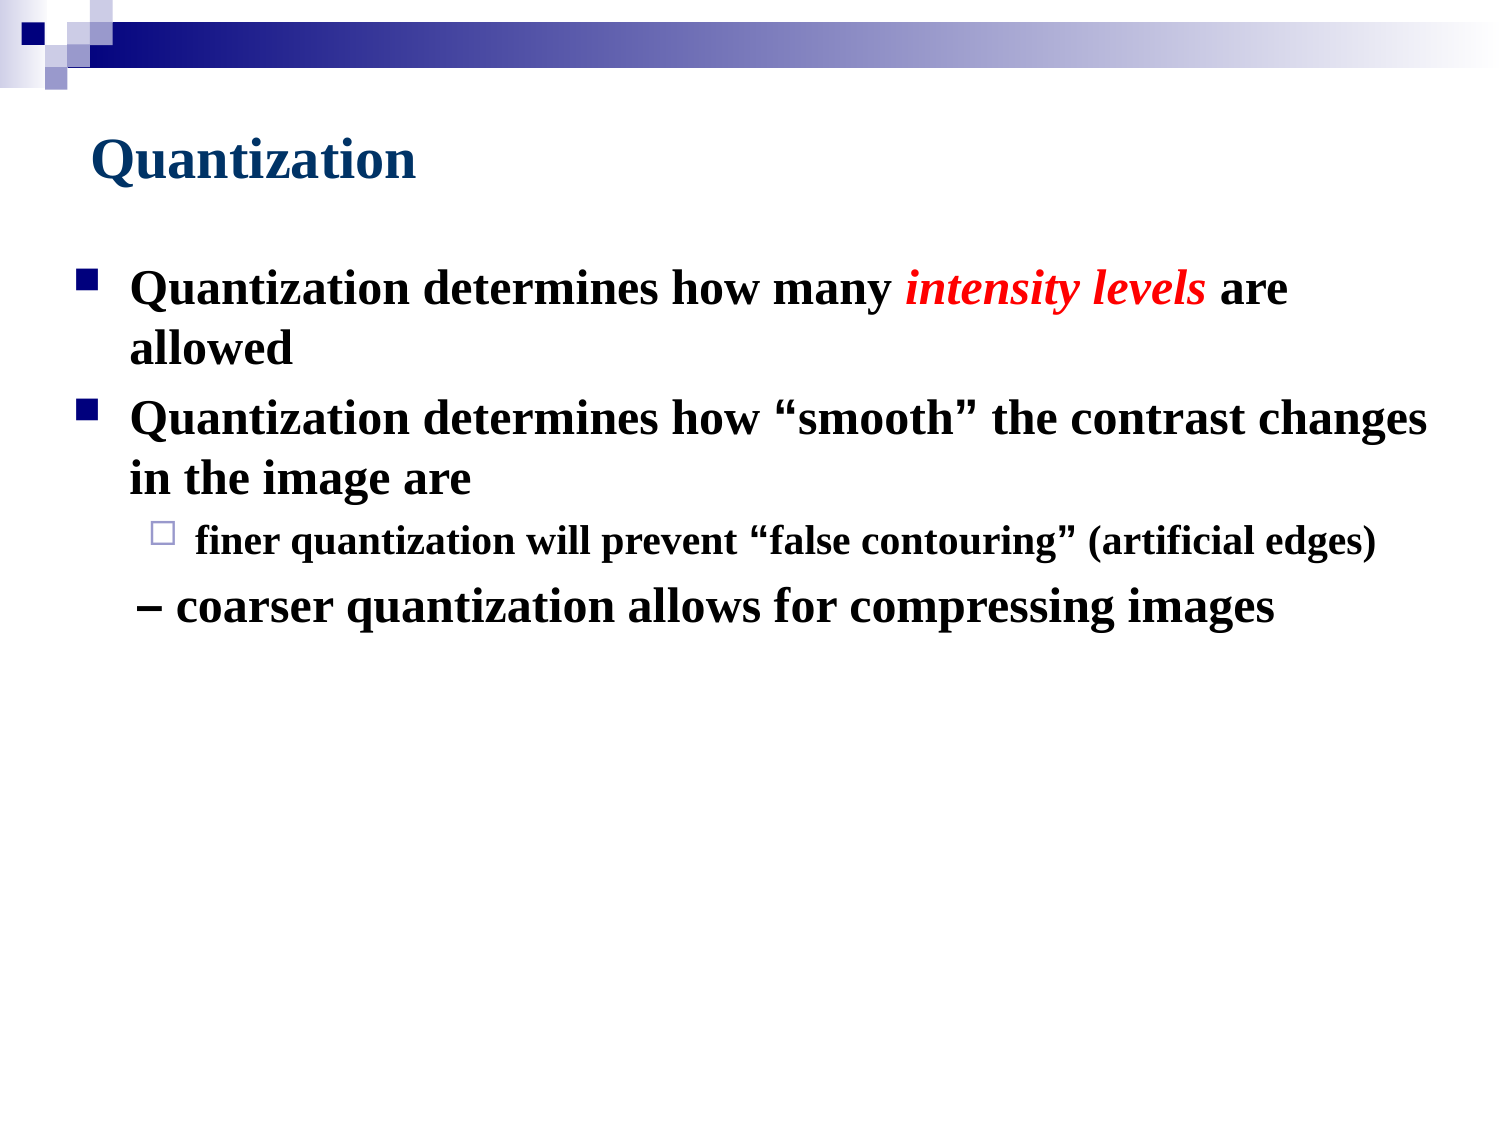

# Quantization
Quantization determines how many intensity levels are allowed
Quantization determines how “smooth” the contrast changes in the image are
finer quantization will prevent “false contouring” (artificial edges)
     – coarser quantization allows for compressing images